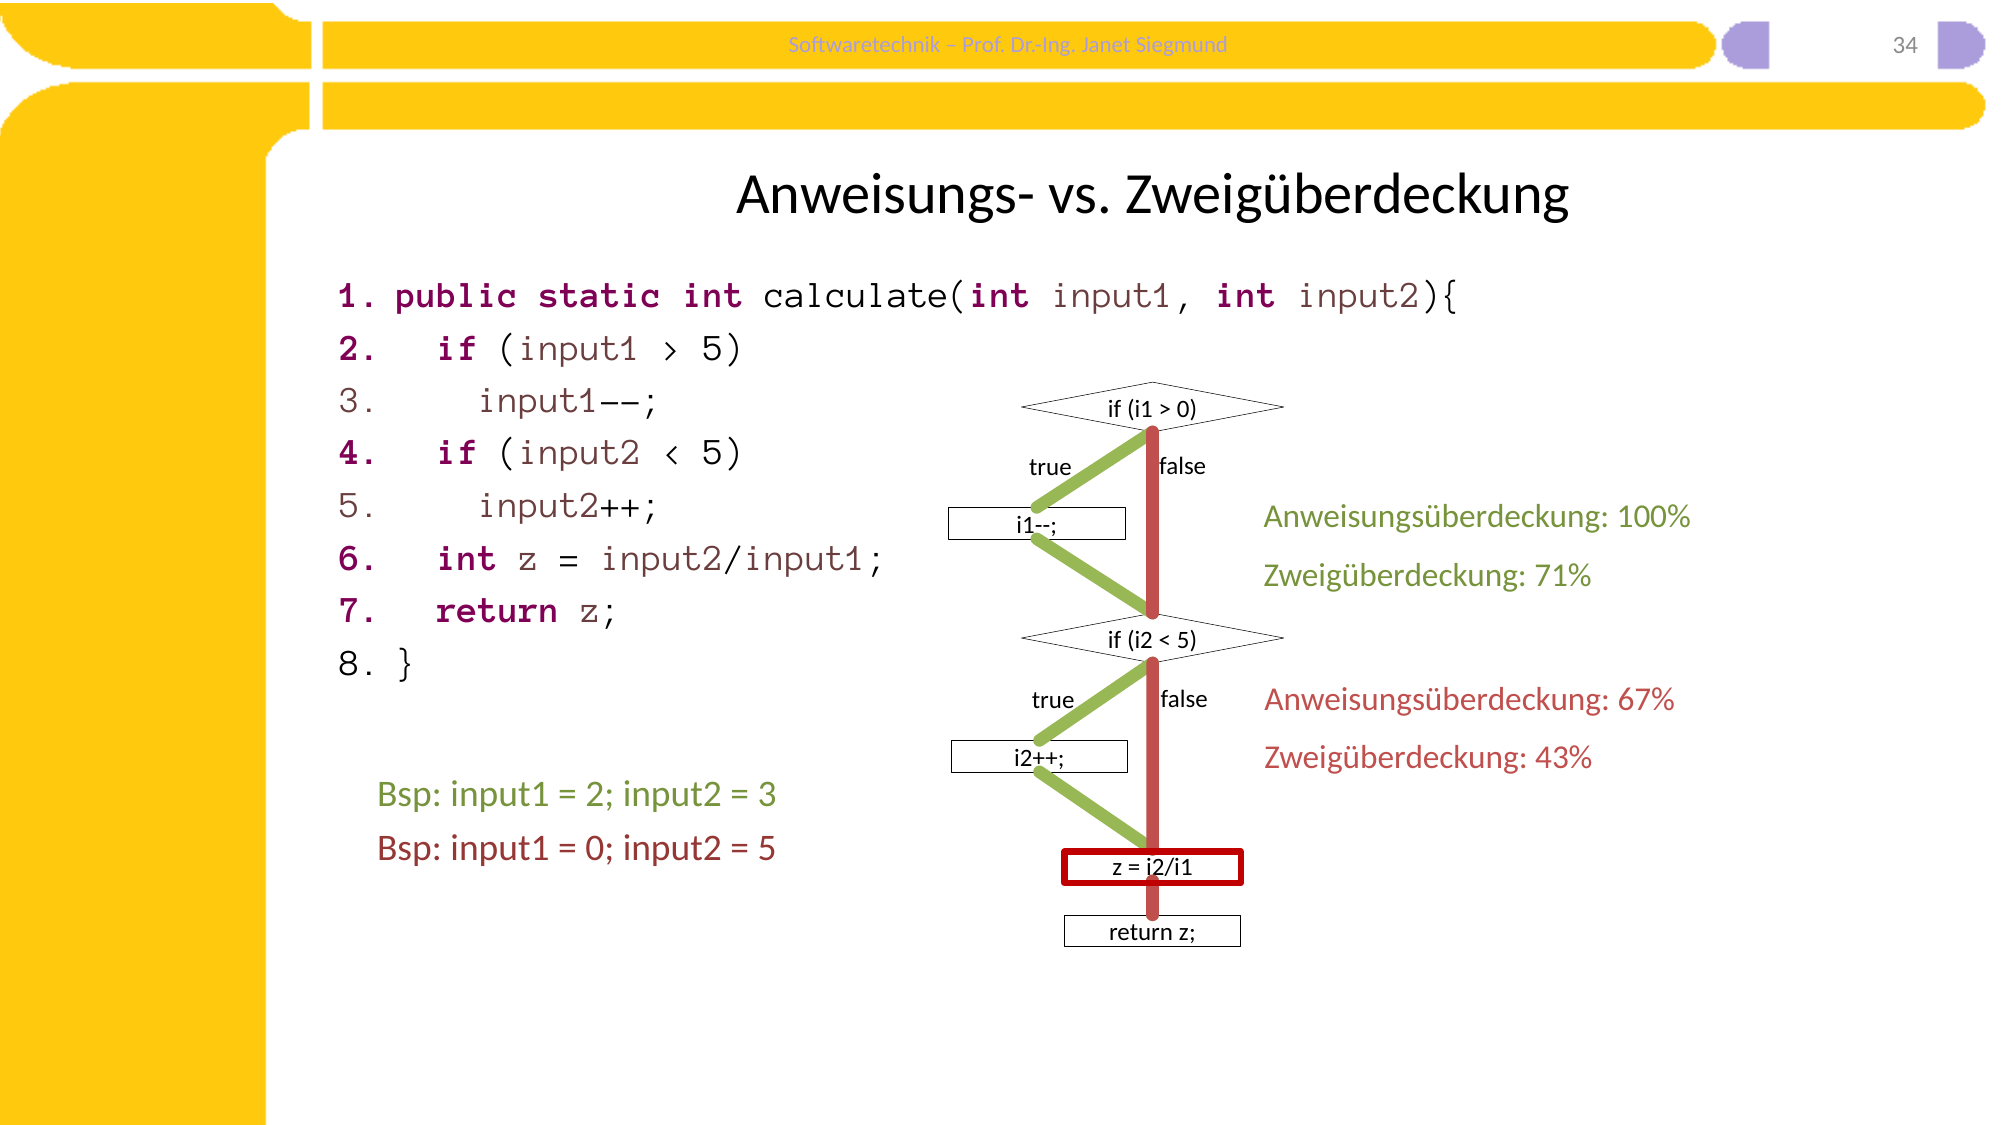

34
# Anweisungs- vs. Zweigüberdeckung
public static int calculate(int input1, int input2){
  if (input1 > 5)
    input1--;
  if (input2 < 5)
    input2++;
  int z = input2/input1;
  return z;
}
if (i1 > 0)
false
true
Anweisungsüberdeckung: 100%
i1--;
Zweigüberdeckung: 71%
if (i2 < 5)
Anweisungsüberdeckung: 67%
false
true
Zweigüberdeckung: 43%
i2++;
Bsp: input1 = 2; input2 = 3
Bsp: input1 = 0; input2 = 5
z = i2/i1

return z;